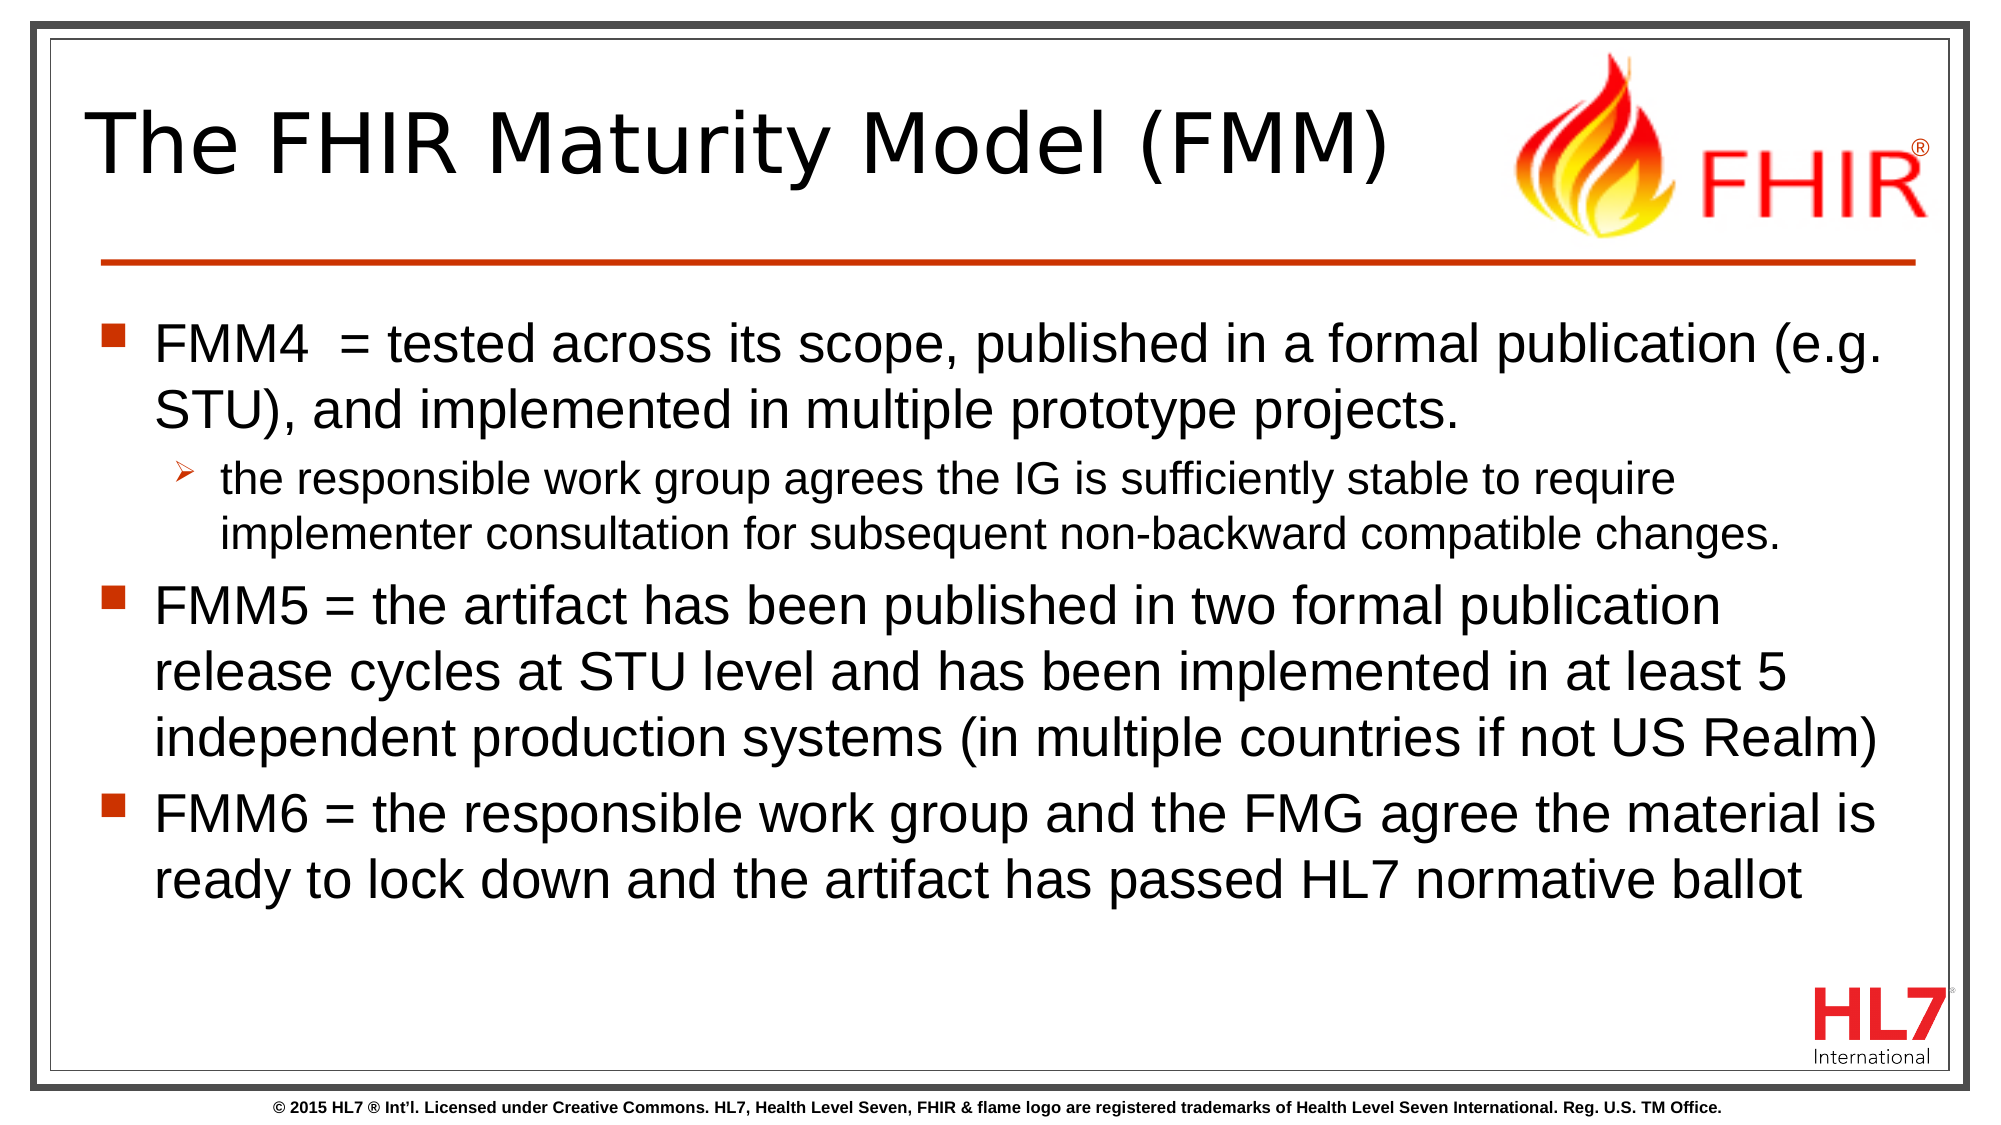

# The FHIR Maturity Model (FMM)
FMM4  = tested across its scope, published in a formal publication (e.g. STU), and implemented in multiple prototype projects.
the responsible work group agrees the IG is sufficiently stable to require implementer consultation for subsequent non-backward compatible changes.
FMM5 = the artifact has been published in two formal publication release cycles at STU level and has been implemented in at least 5 independent production systems (in multiple countries if not US Realm)
FMM6 = the responsible work group and the FMG agree the material is ready to lock down and the artifact has passed HL7 normative ballot